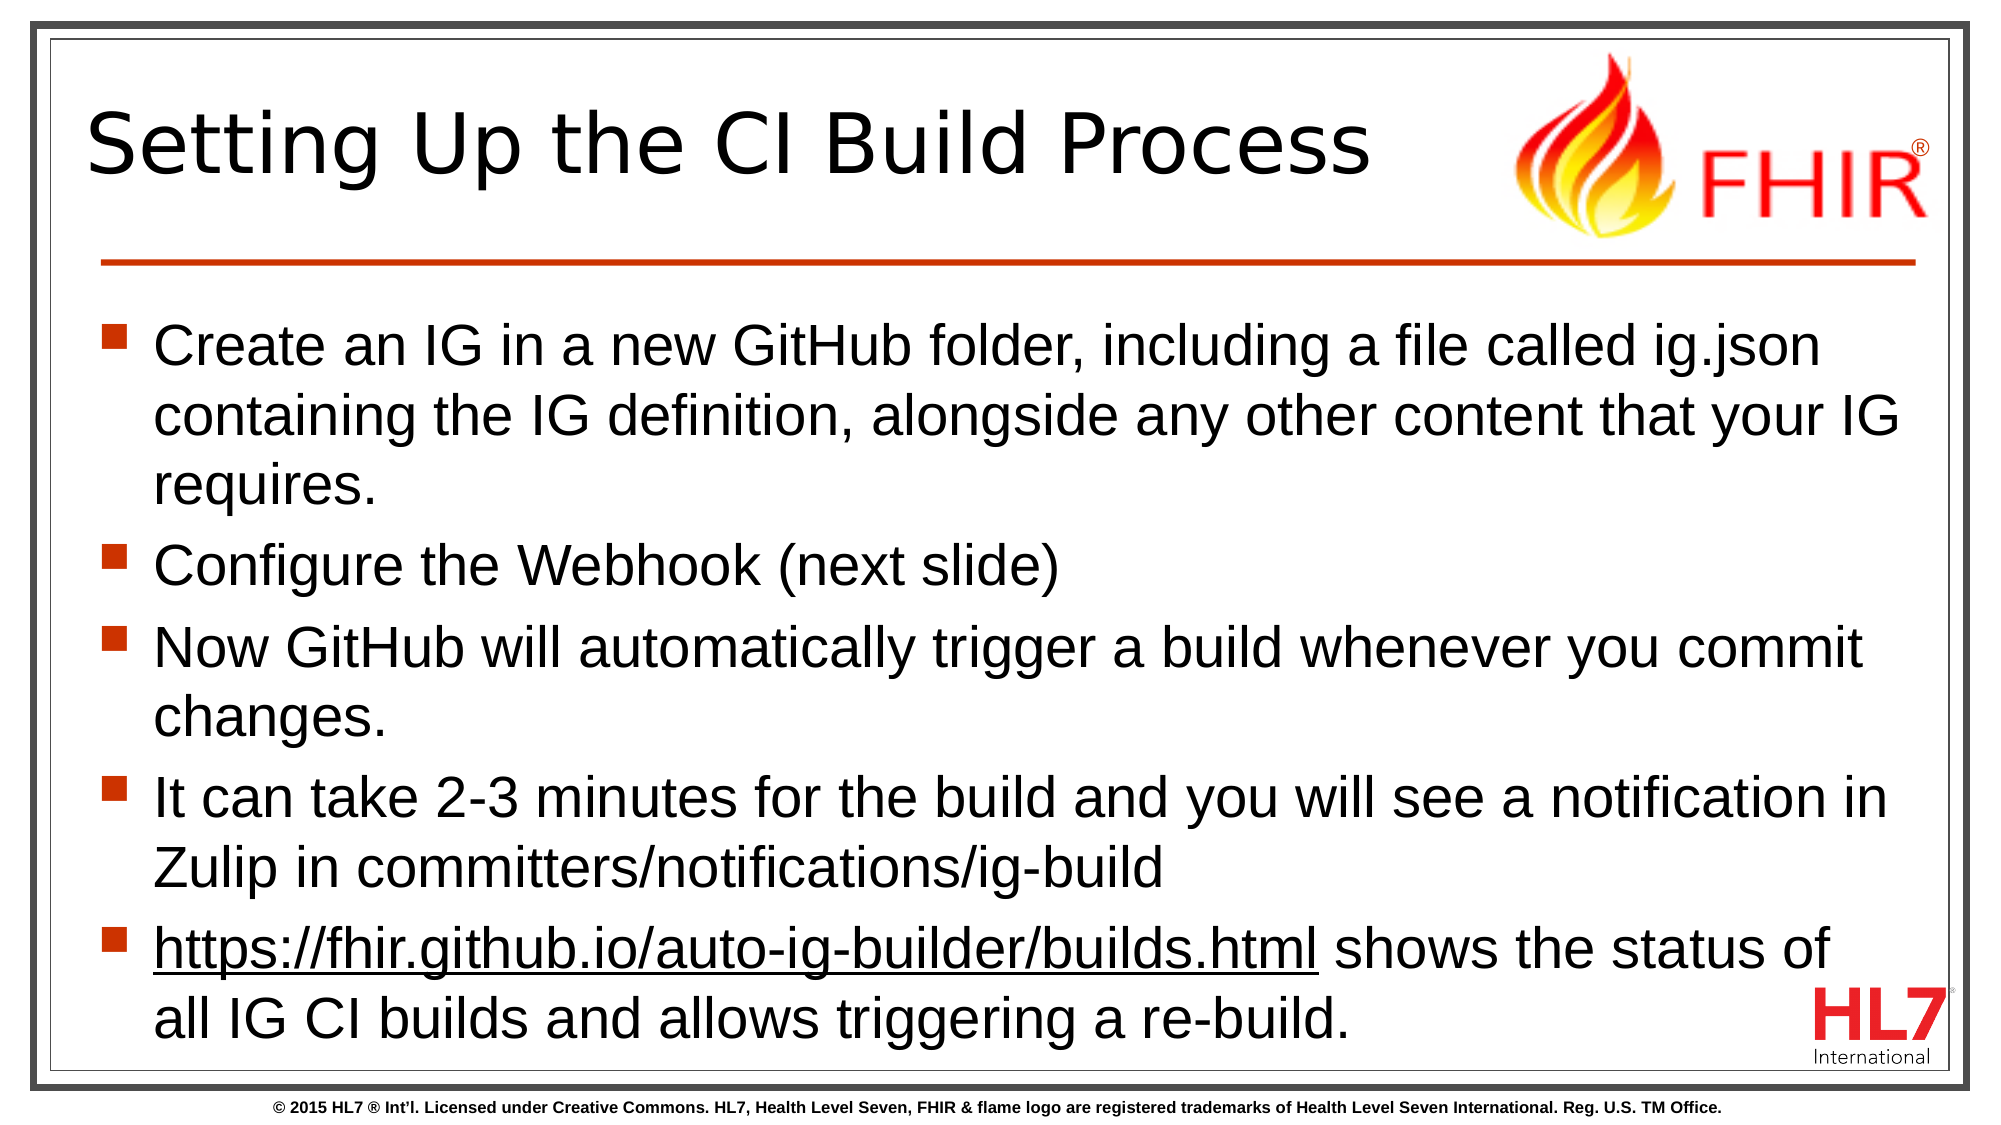

# Setting Up the CI Build Process
Create an IG in a new GitHub folder, including a file called ig.json containing the IG definition, alongside any other content that your IG requires.
Configure the Webhook (next slide)
Now GitHub will automatically trigger a build whenever you commit changes.
It can take 2-3 minutes for the build and you will see a notification in Zulip in committers/notifications/ig-build
https://fhir.github.io/auto-ig-builder/builds.html shows the status of all IG CI builds and allows triggering a re-build.